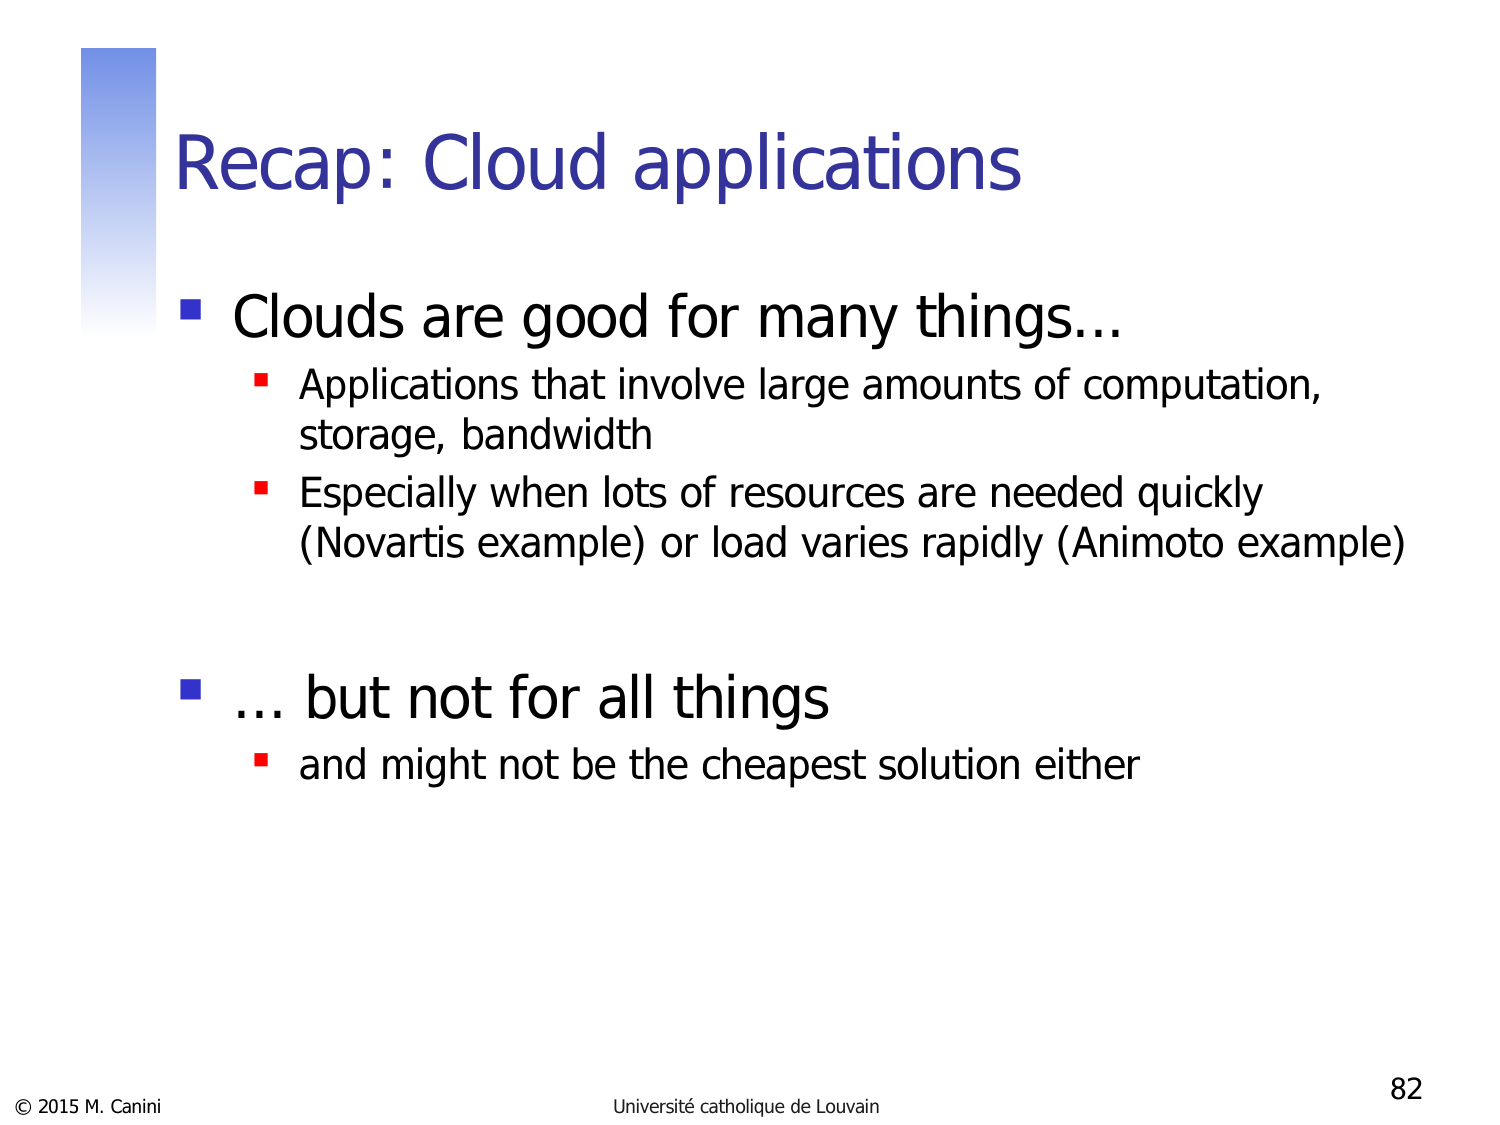

# Recap: Cloud applications
Clouds are good for many things...
Applications that involve large amounts of computation, storage, bandwidth
Especially when lots of resources are needed quickly (Novartis example) or load varies rapidly (Animoto example)

... but not for all things
and might not be the cheapest solution either
82
Université catholique de Louvain